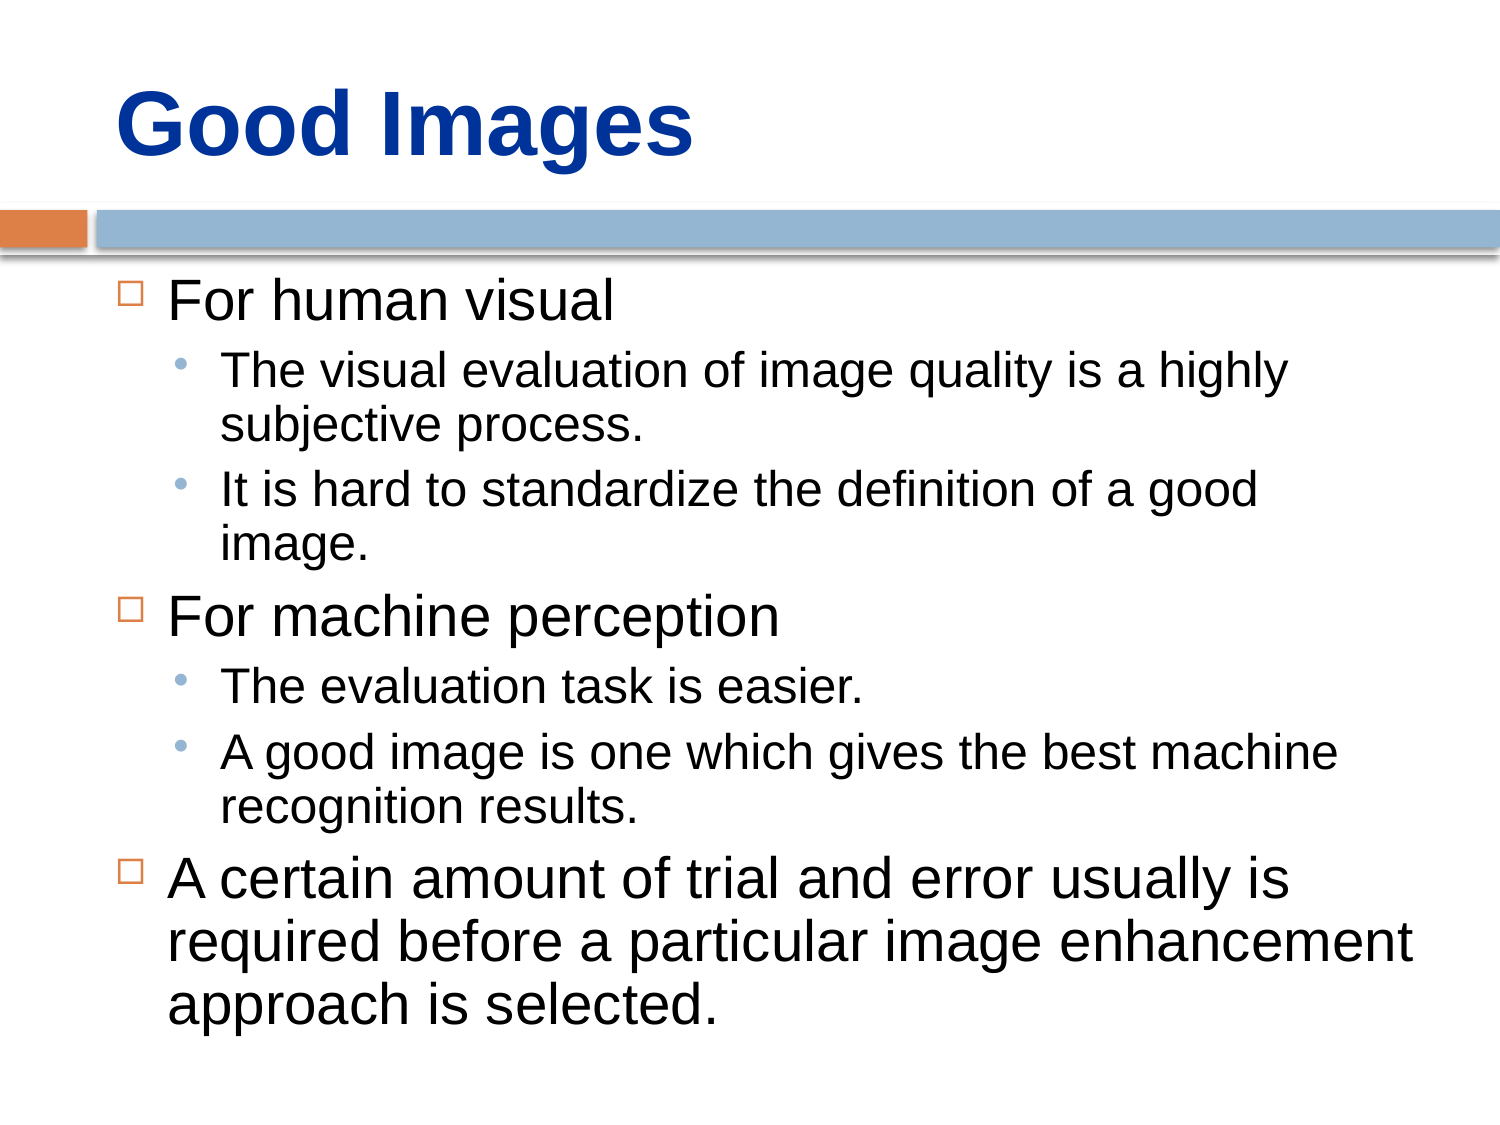

# Good Images
For human visual
The visual evaluation of image quality is a highly subjective process.
It is hard to standardize the definition of a good image.
For machine perception
The evaluation task is easier.
A good image is one which gives the best machine recognition results.
A certain amount of trial and error usually is required before a particular image enhancement approach is selected.